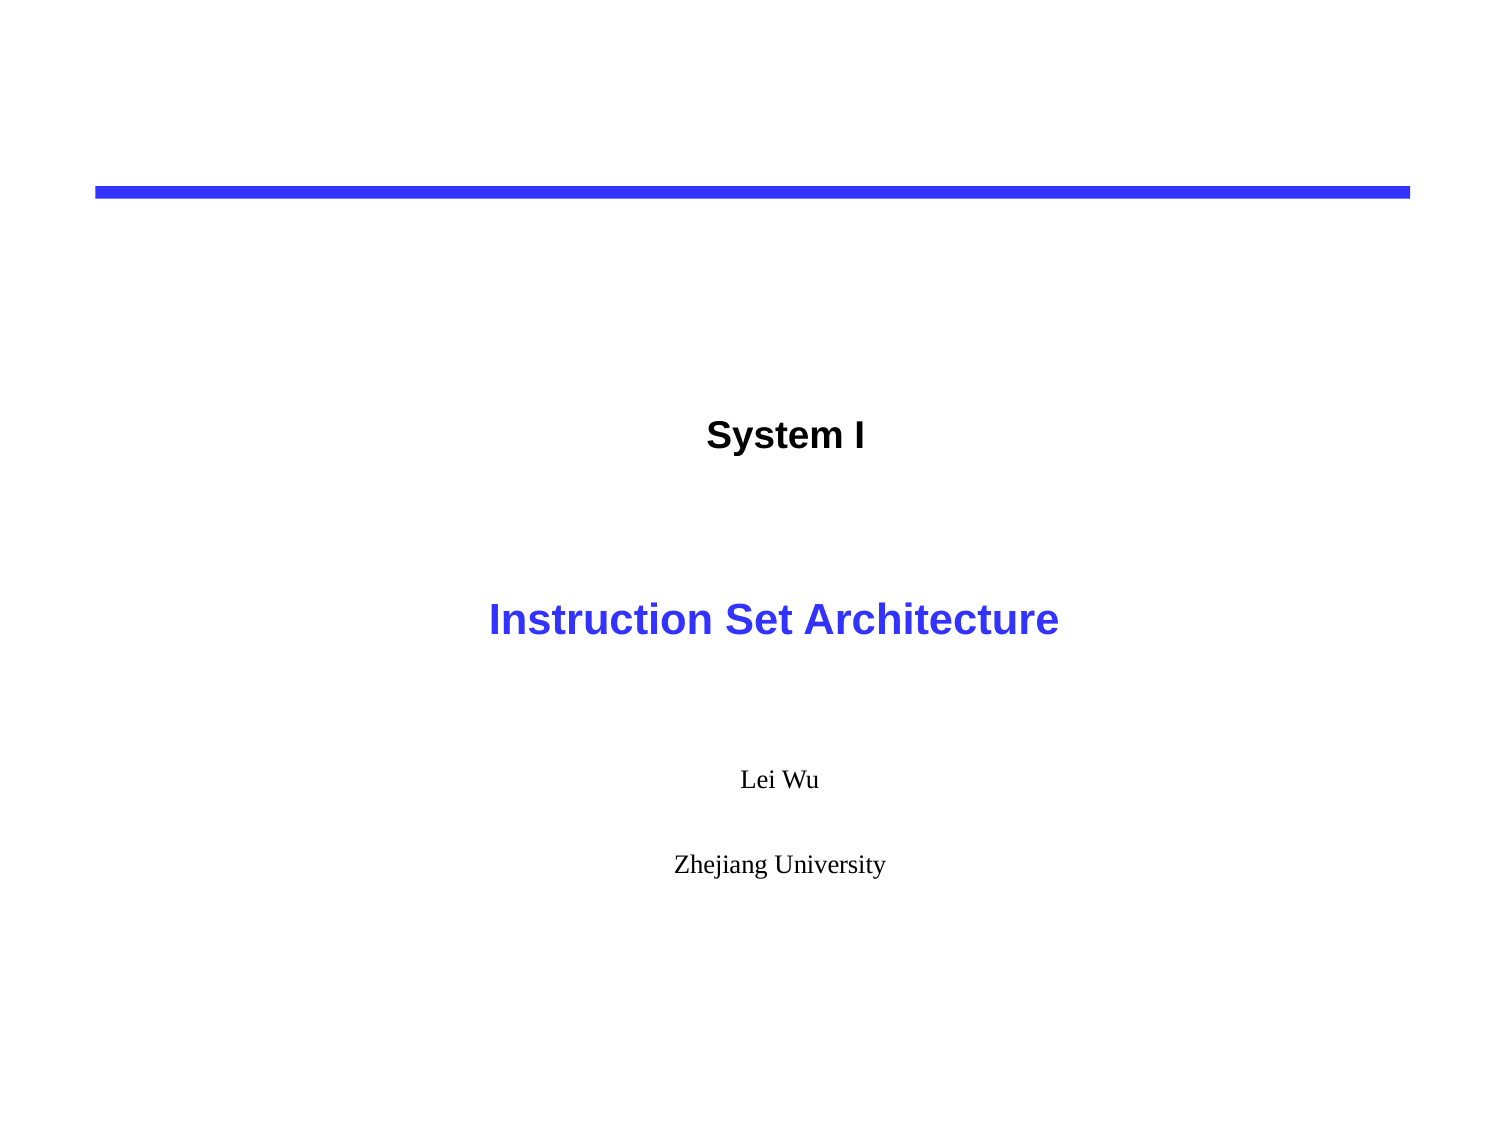

Instruction Set Architecture
Lei Wu
Zhejiang University